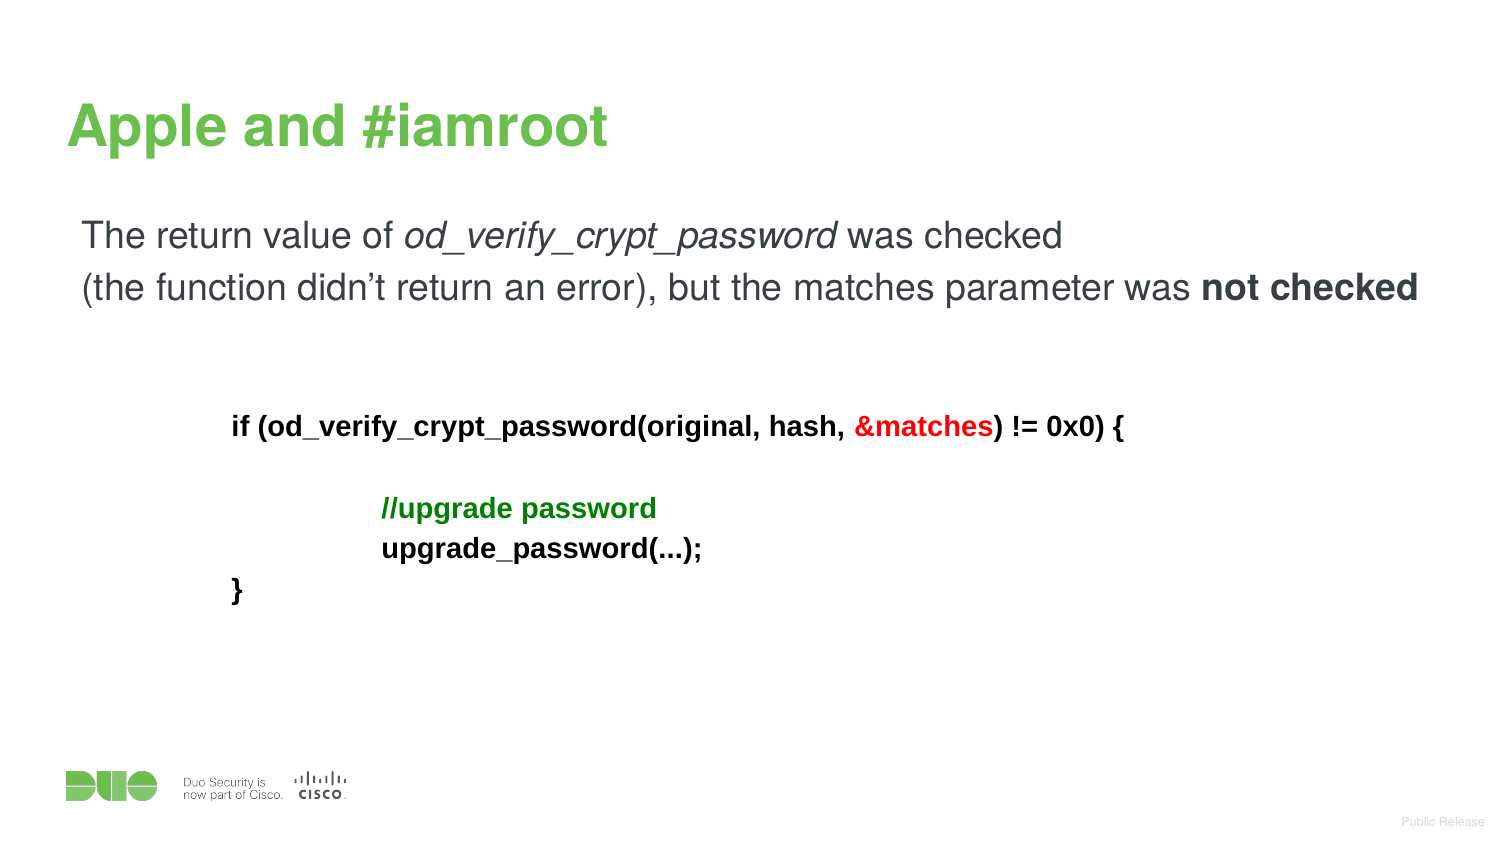

# Apple and #iamroot
The return value of od_verify_crypt_password was checked
(the function didn’t return an error), but the matches parameter was not checked
	if (od_verify_crypt_password(original, hash, &matches) != 0x0) {
		//upgrade password
		upgrade_password(...);
	}